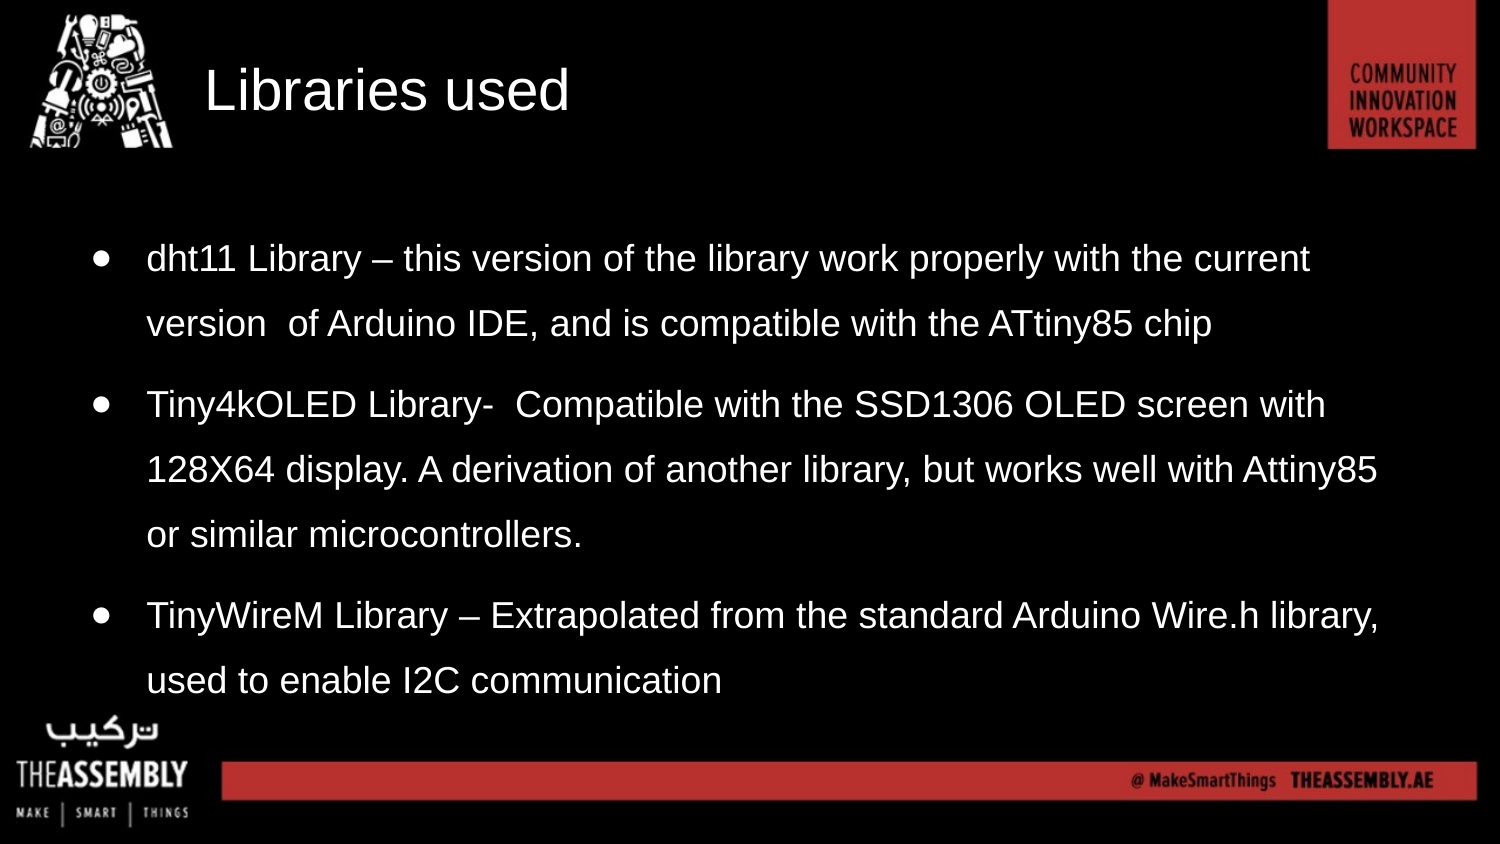

Libraries used
dht11 Library – this version of the library work properly with the current version  of Arduino IDE, and is compatible with the ATtiny85 chip
Tiny4kOLED Library-  Compatible with the SSD1306 OLED screen with 128X64 display. A derivation of another library, but works well with Attiny85 or similar microcontrollers.
TinyWireM Library – Extrapolated from the standard Arduino Wire.h library, used to enable I2C communication